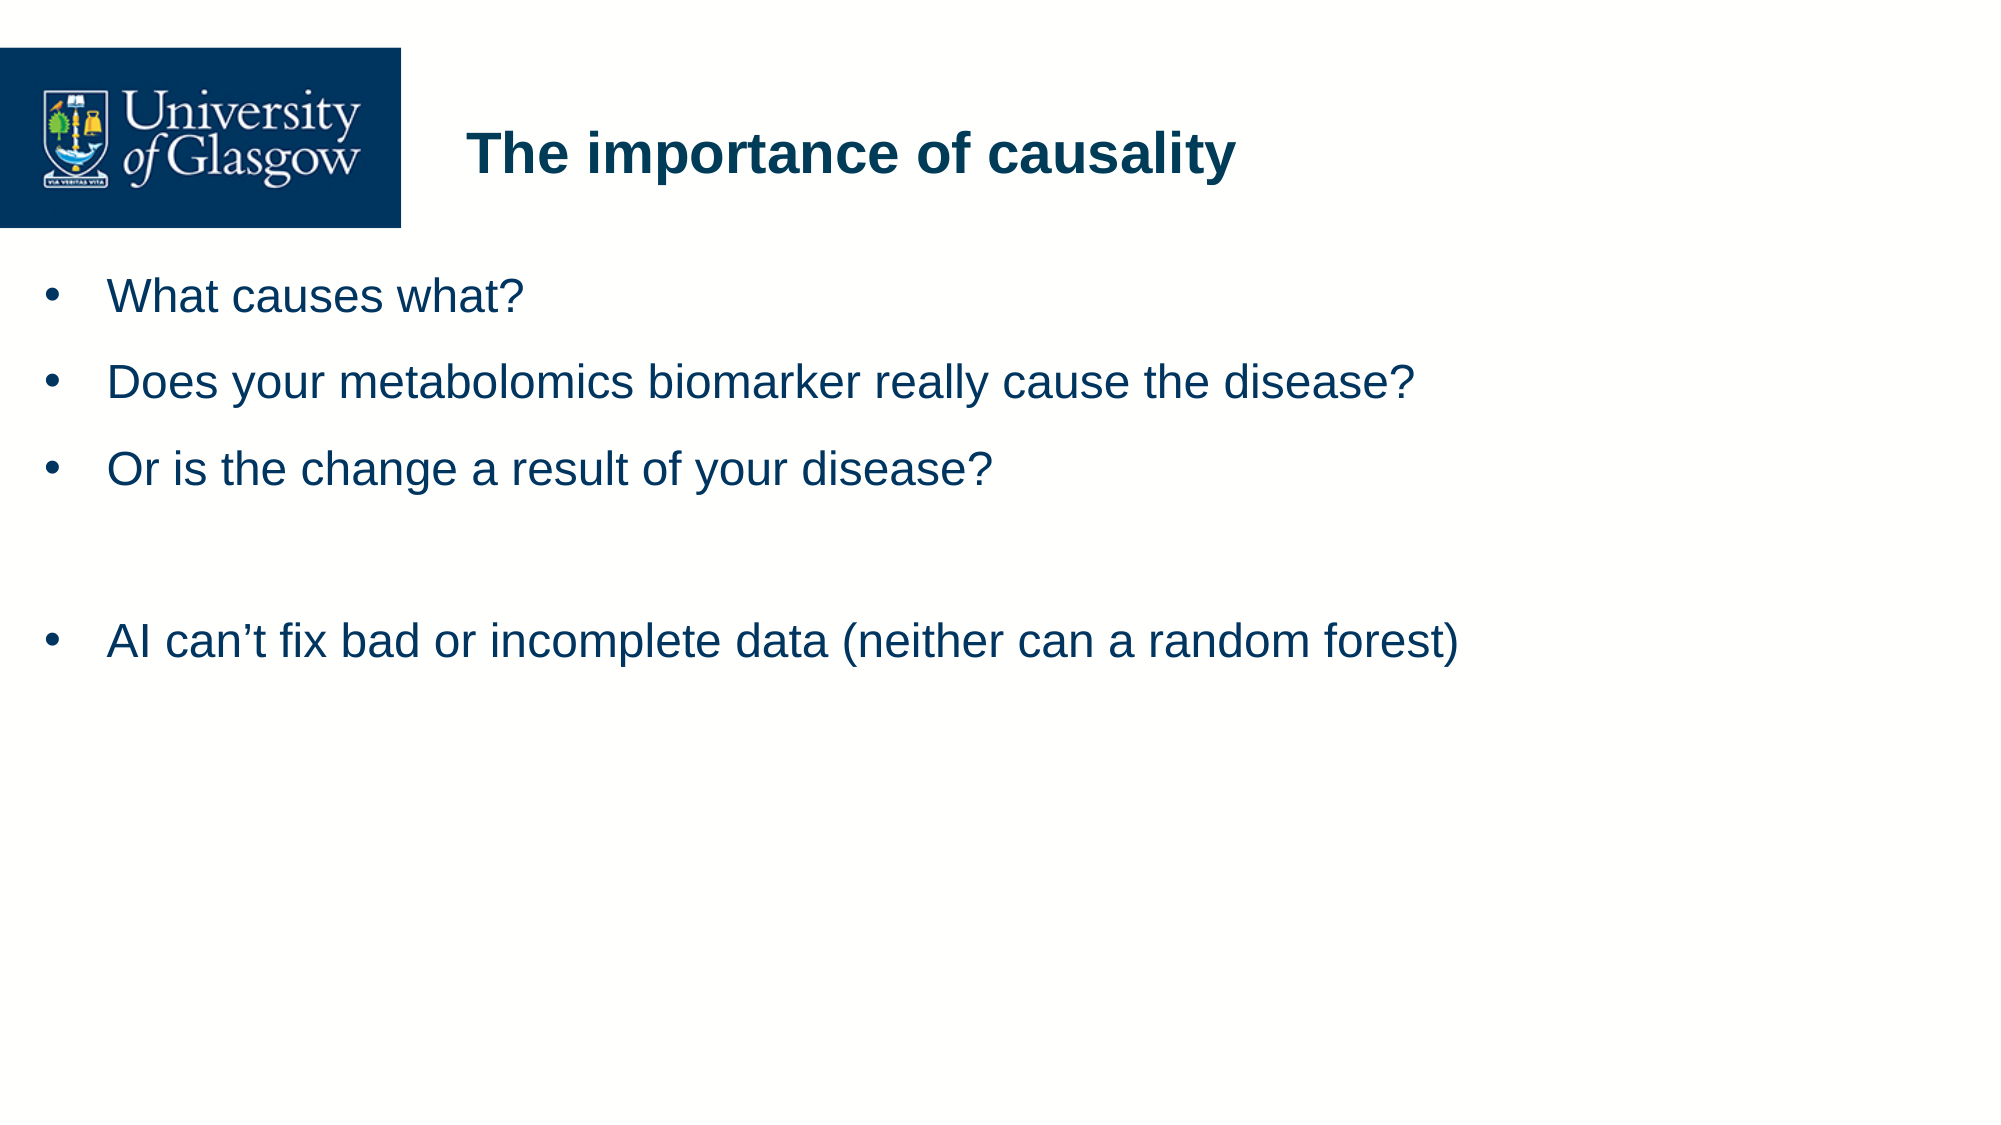

# The importance of causality
What causes what?
Does your metabolomics biomarker really cause the disease?
Or is the change a result of your disease?

AI can’t fix bad or incomplete data (neither can a random forest)